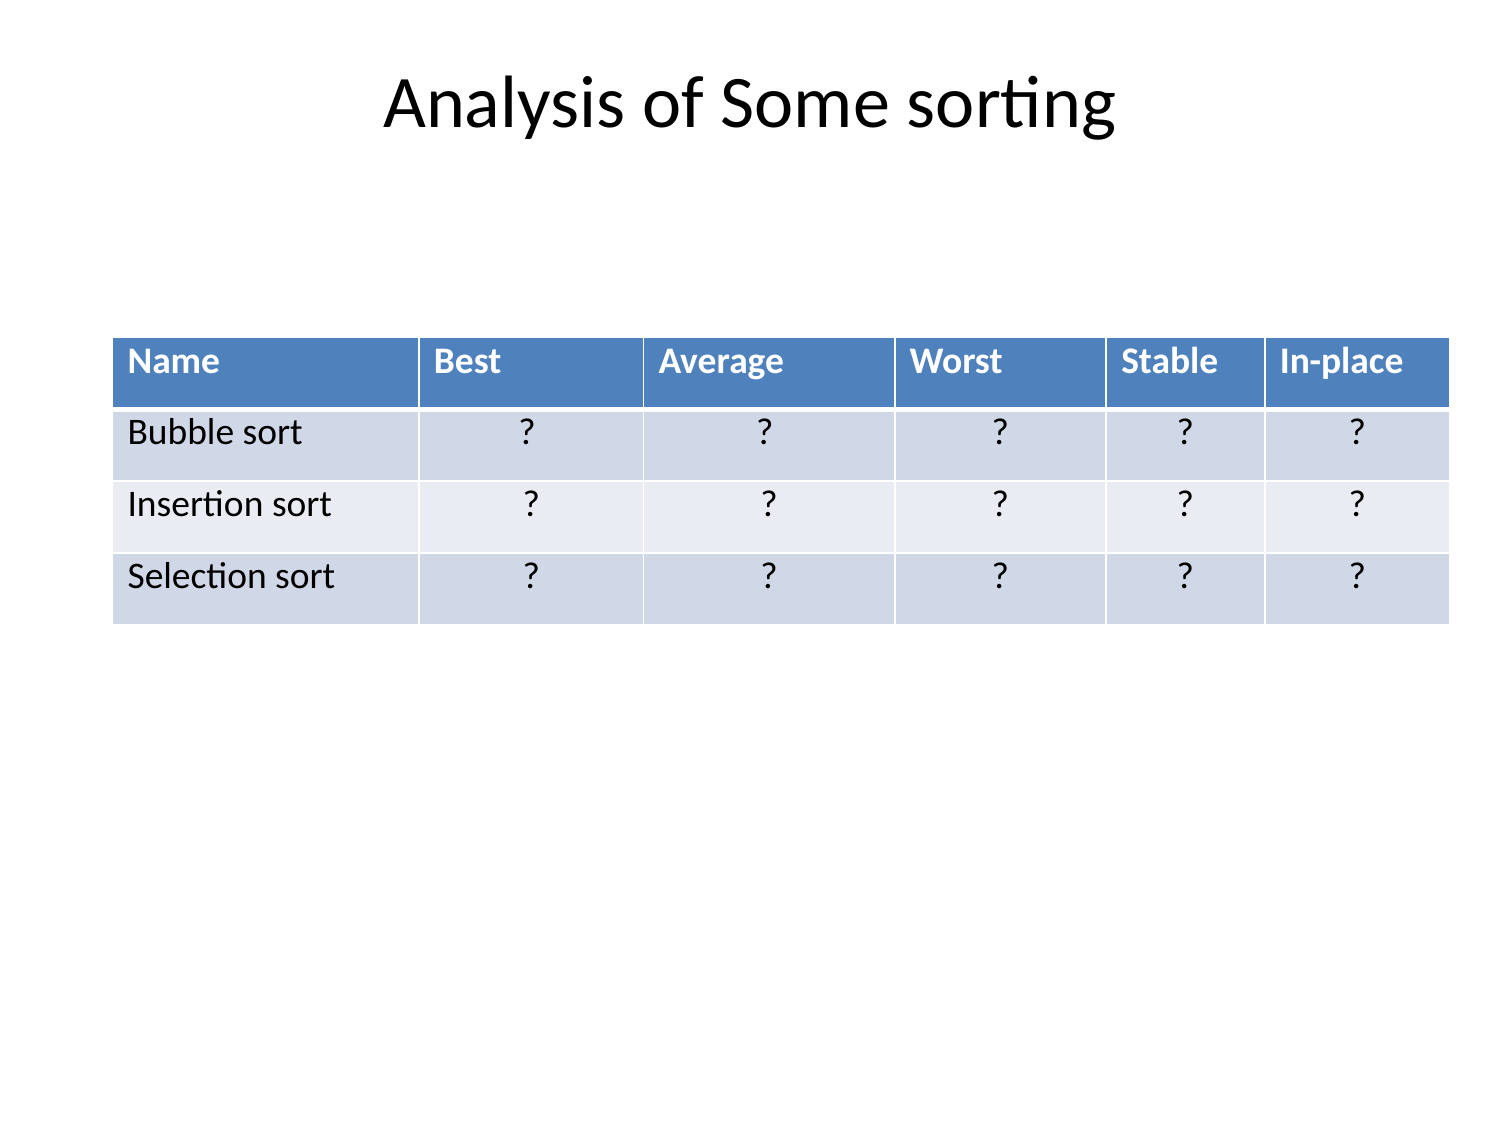

# Analysis of Some sorting
| Name | Best | Average | Worst | Stable | In-place |
| --- | --- | --- | --- | --- | --- |
| Bubble sort | ? | ? | ? | ? | ? |
| Insertion sort | ? | ? | ? | ? | ? |
| Selection sort | ? | ? | ? | ? | ? |